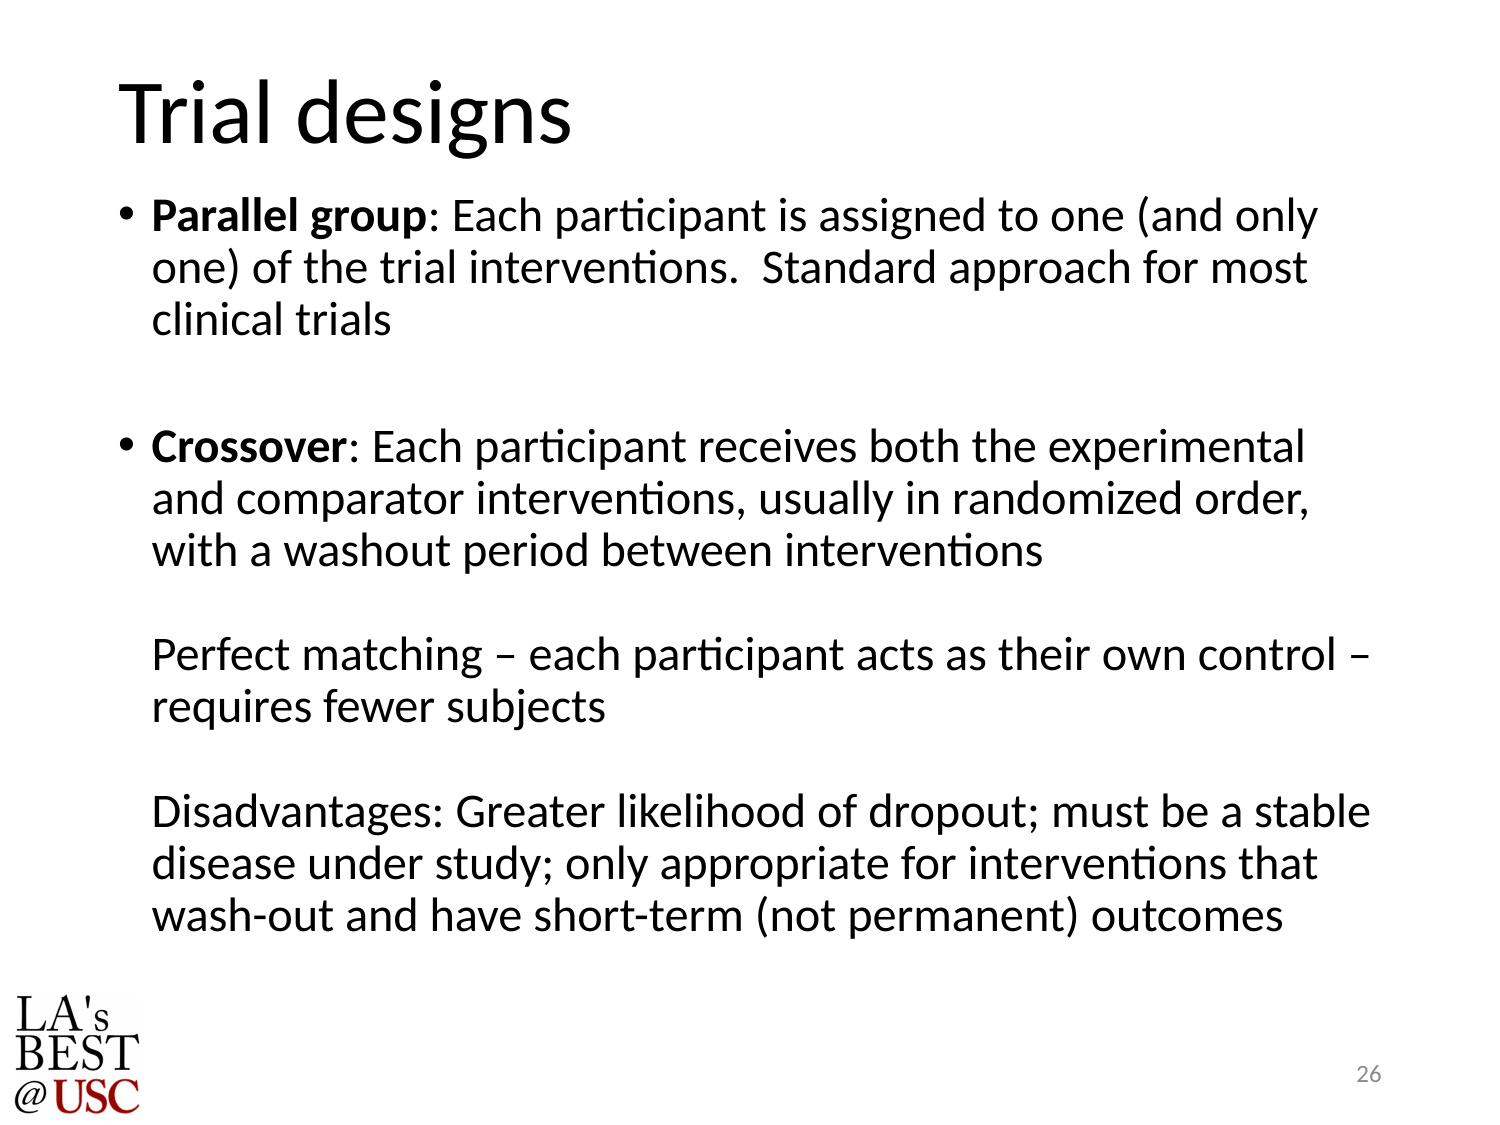

# Trial designs
Parallel group: Each participant is assigned to one (and only one) of the trial interventions.  Standard approach for most clinical trials
Crossover: Each participant receives both the experimental and comparator interventions, usually in randomized order, with a washout period between interventions
Perfect matching – each participant acts as their own control – requires fewer subjects
Disadvantages: Greater likelihood of dropout; must be a stable disease under study; only appropriate for interventions that wash-out and have short-term (not permanent) outcomes
26